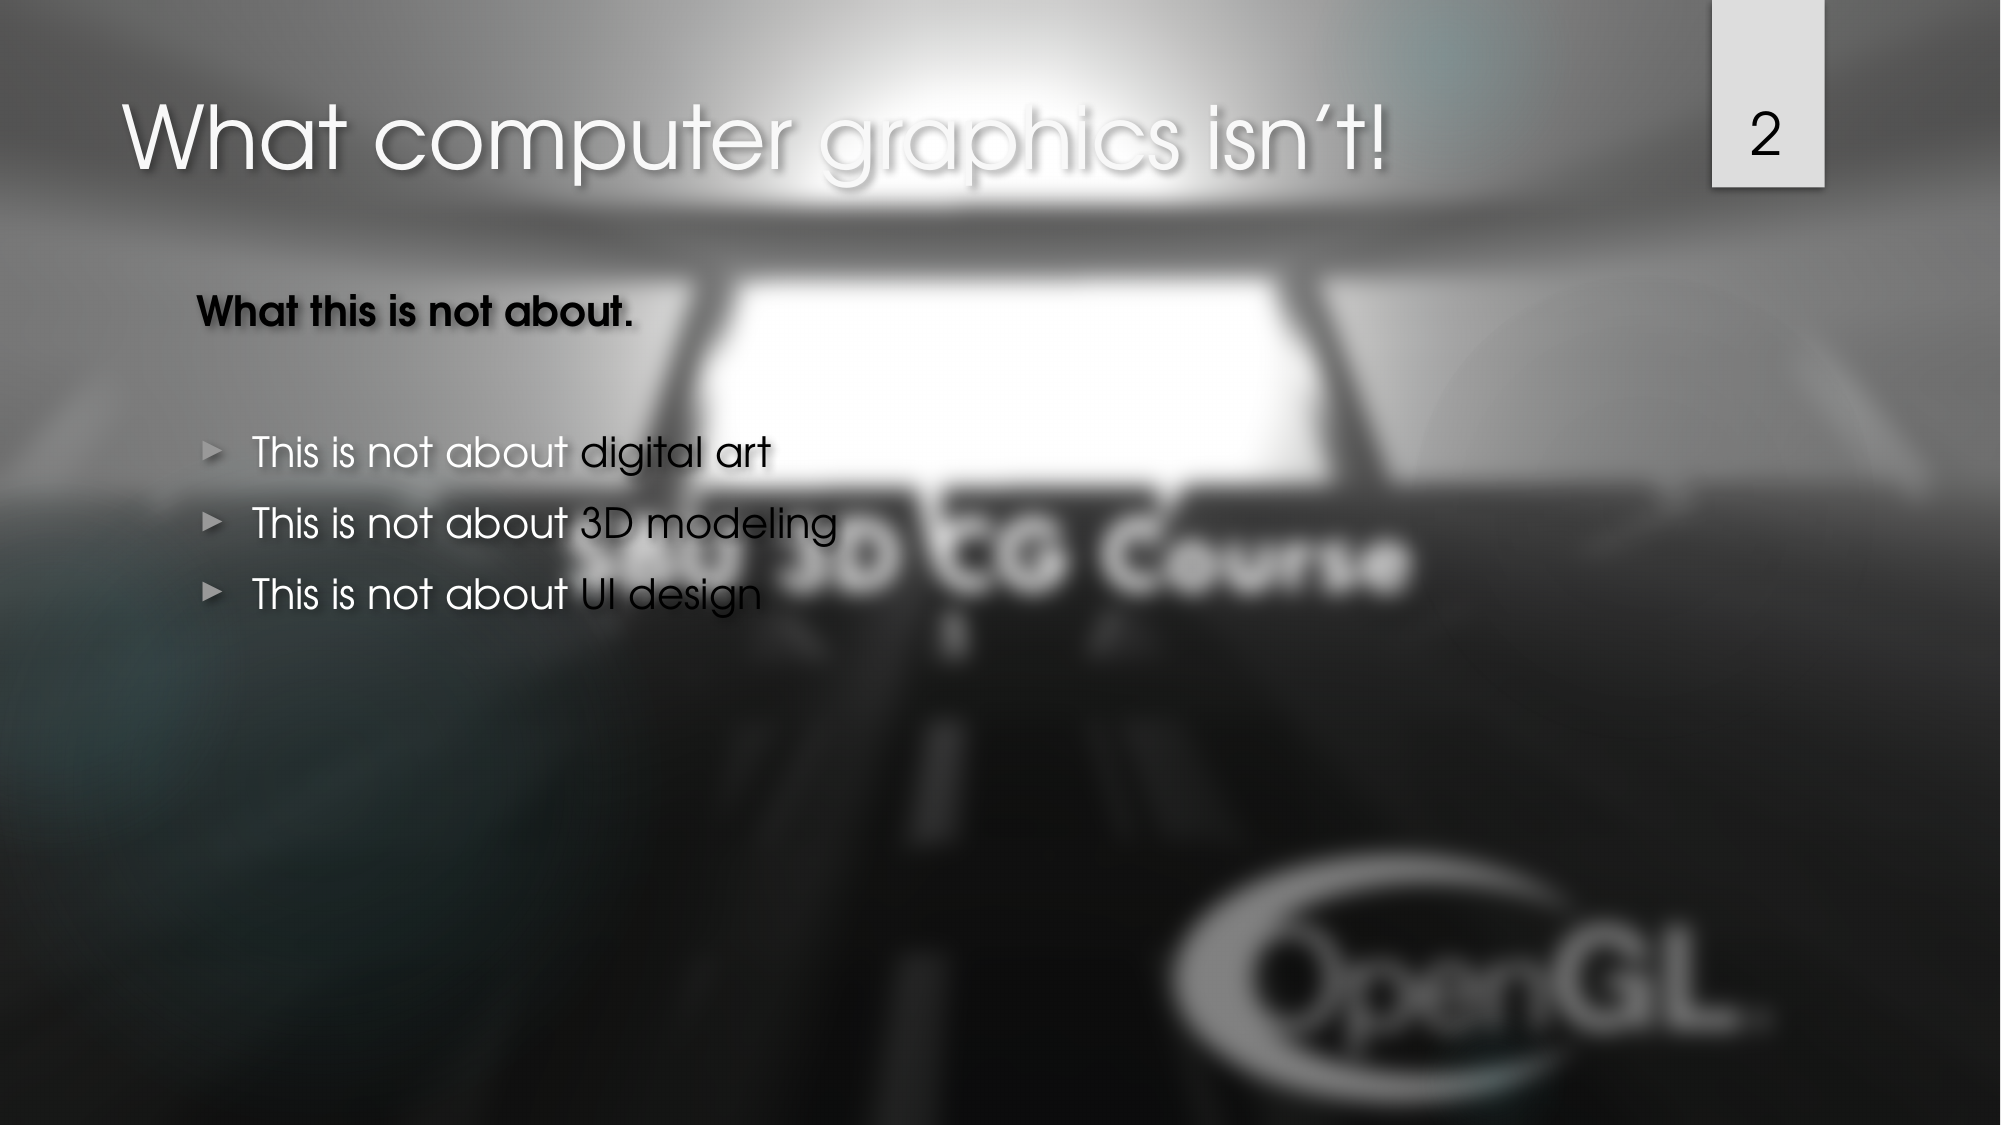

2
# What computer graphics isn’t!
What this is not about.

This is not about digital art
This is not about 3D modeling
This is not about UI design